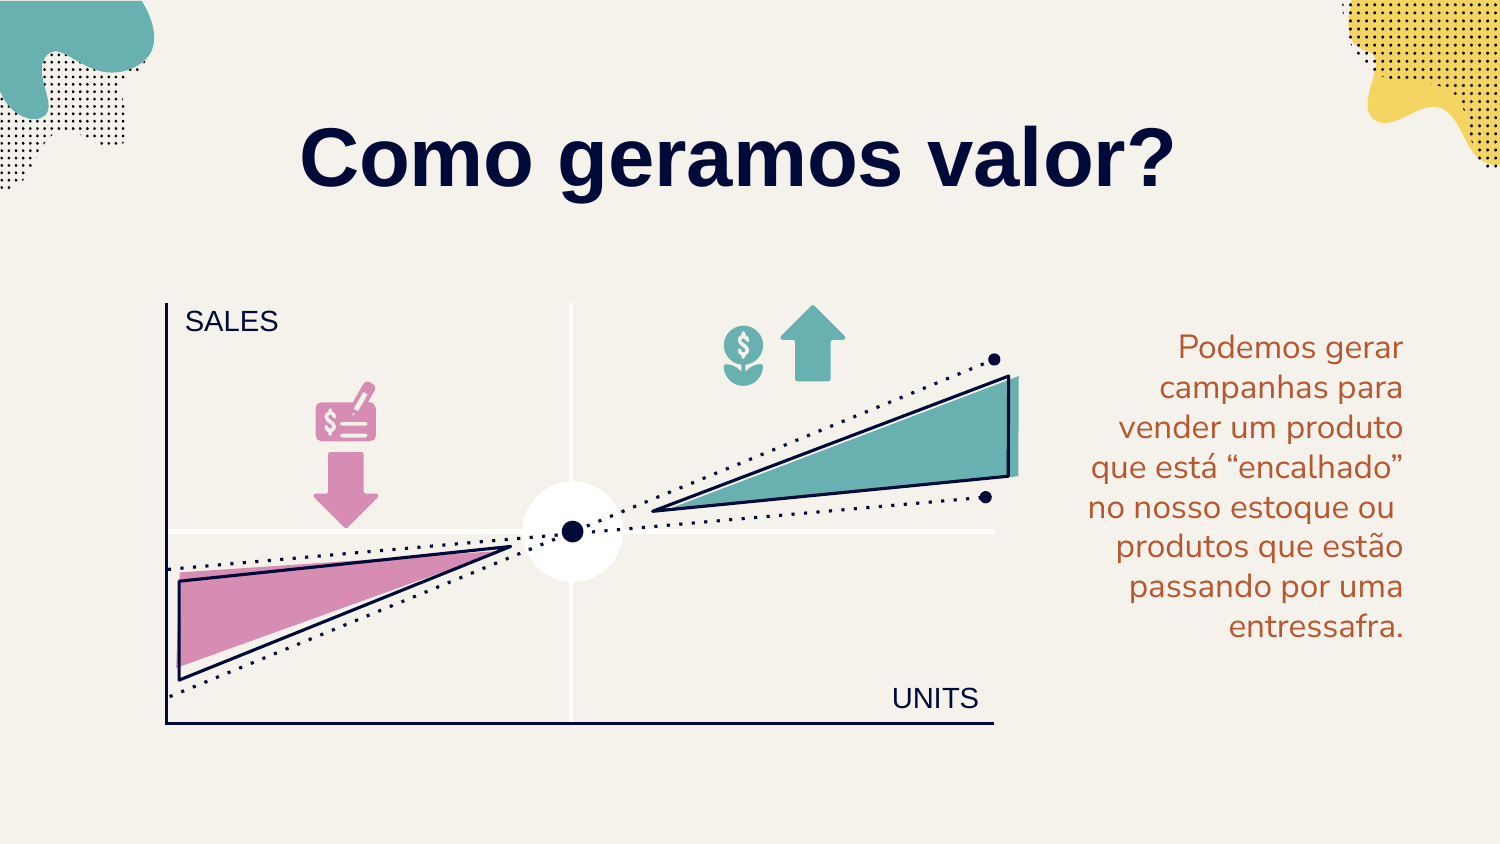

# Como geramos valor?
SALES

Podemos gerar campanhas para vender um produto que está “encalhado” no nosso estoque ou
produtos que estão passando por uma entressafra.

UNITS